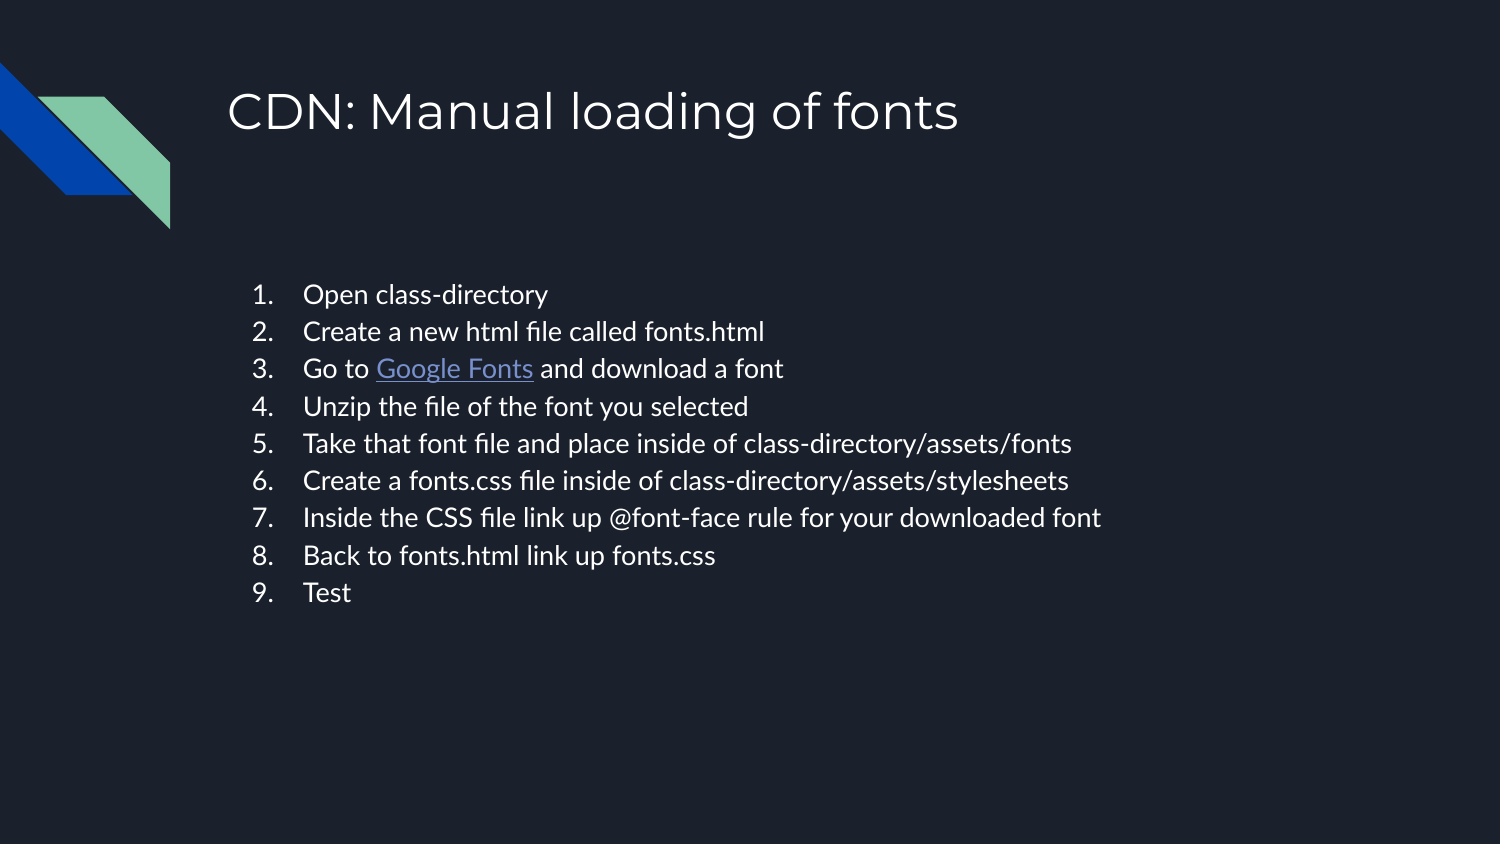

# CDN: Manual loading of fonts
Open class-directory
Create a new html file called fonts.html
Go to Google Fonts and download a font
Unzip the file of the font you selected
Take that font file and place inside of class-directory/assets/fonts
Create a fonts.css file inside of class-directory/assets/stylesheets
Inside the CSS file link up @font-face rule for your downloaded font
Back to fonts.html link up fonts.css
Test